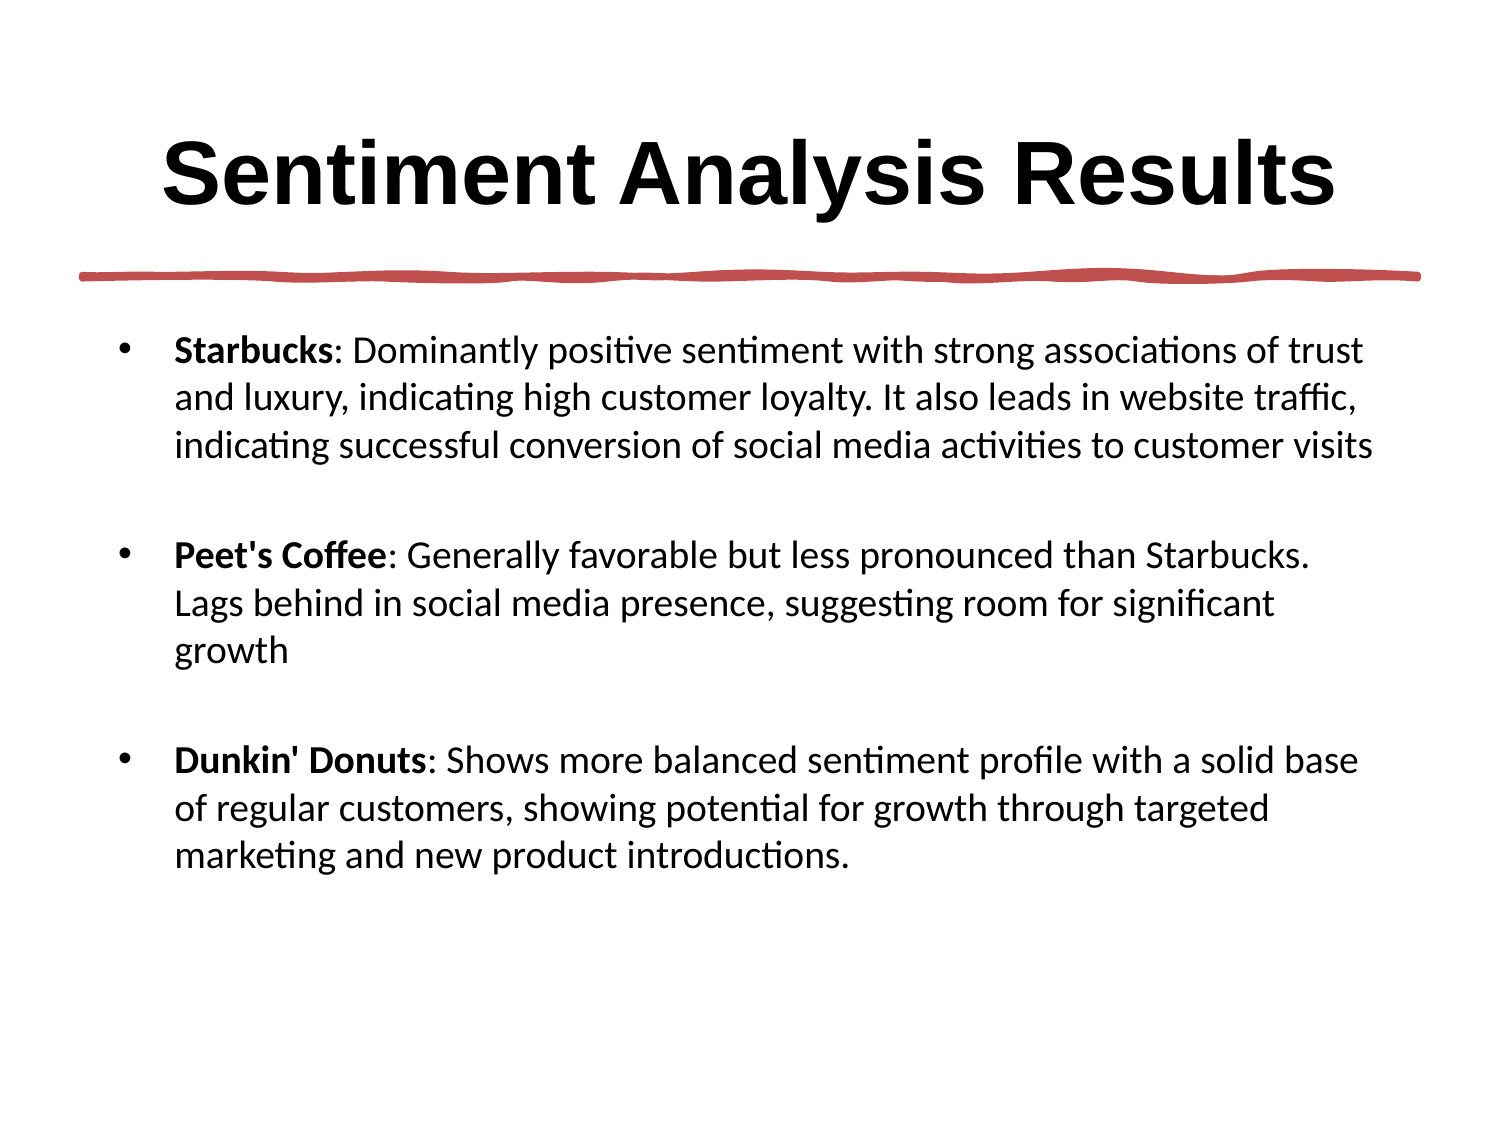

# Sentiment Analysis Results

Starbucks: Dominantly positive sentiment with strong associations of trust and luxury, indicating high customer loyalty. It also leads in website traffic, indicating successful conversion of social media activities to customer visits

Peet's Coffee: Generally favorable but less pronounced than Starbucks. Lags behind in social media presence, suggesting room for significant growth

Dunkin' Donuts: Shows more balanced sentiment profile with a solid base of regular customers, showing potential for growth through targeted marketing and new product introductions.